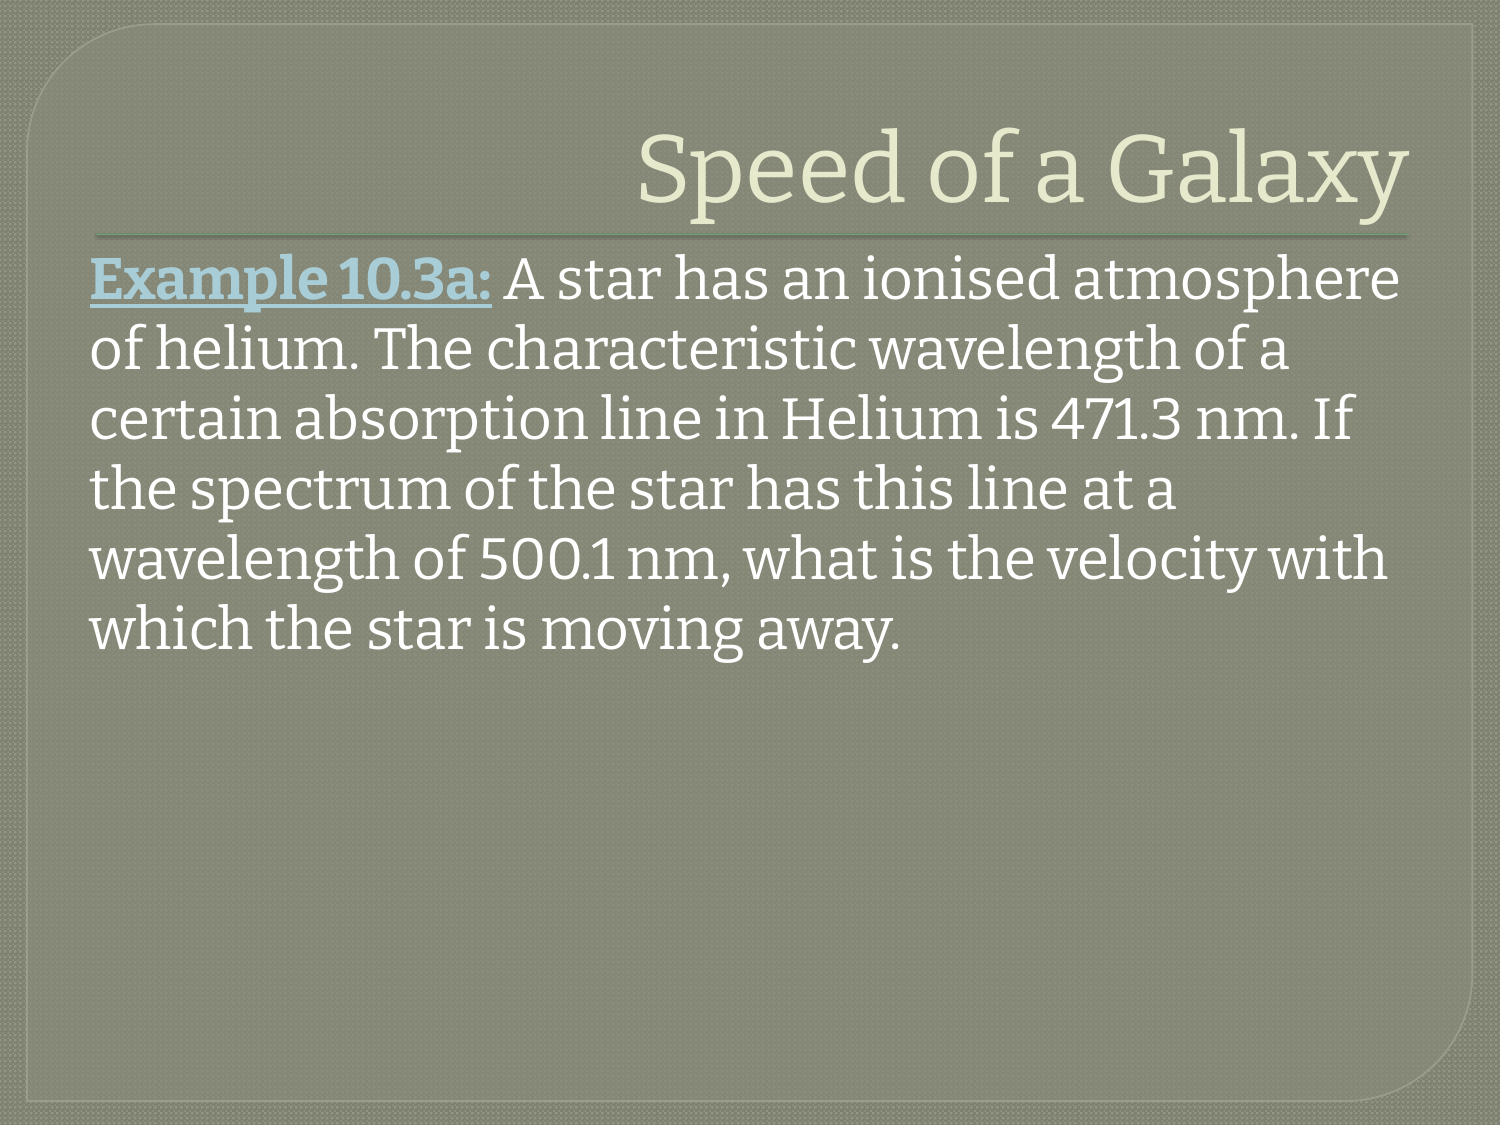

# Speed of a Galaxy
Example 10.3a: A star has an ionised atmosphere of helium. The characteristic wavelength of a certain absorption line in Helium is 471.3 nm. If the spectrum of the star has this line at a wavelength of 500.1 nm, what is the velocity with which the star is moving away.